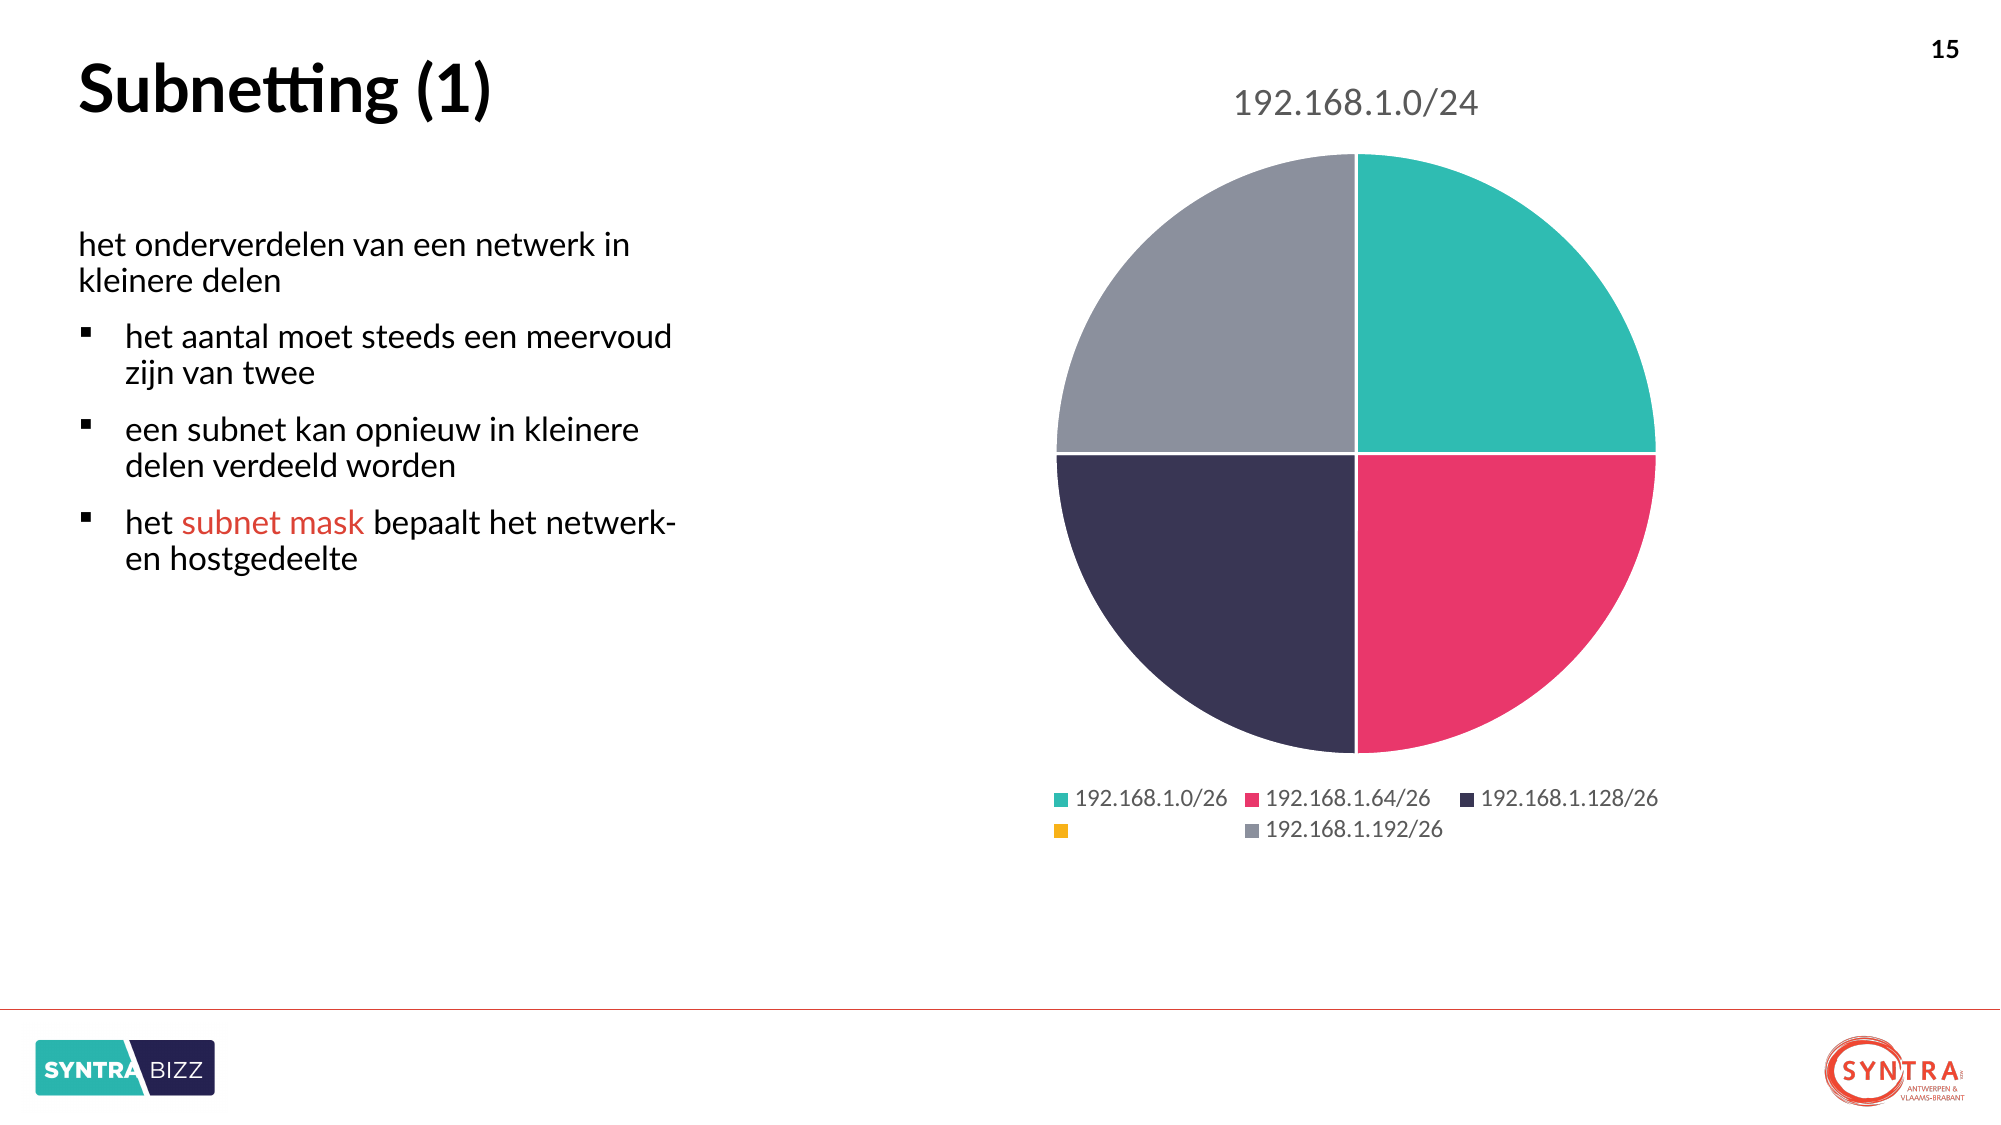

# Subnetting (1)

### Chart:

| Category | 192.168.1.0/24 |
|---|---|
| 192.168.1.0/26 | 64.0 |
| 192.168.1.64/26 | 64.0 |
| 192.168.1.128/26 | 64.0 |
|  | None |
| 192.168.1.192/26 | 64.0 |
het onderverdelen van een netwerk in kleinere delen
het aantal moet steeds een meervoud zijn van twee
een subnet kan opnieuw in kleinere delen verdeeld worden
het subnet mask bepaalt het netwerk- en hostgedeelte